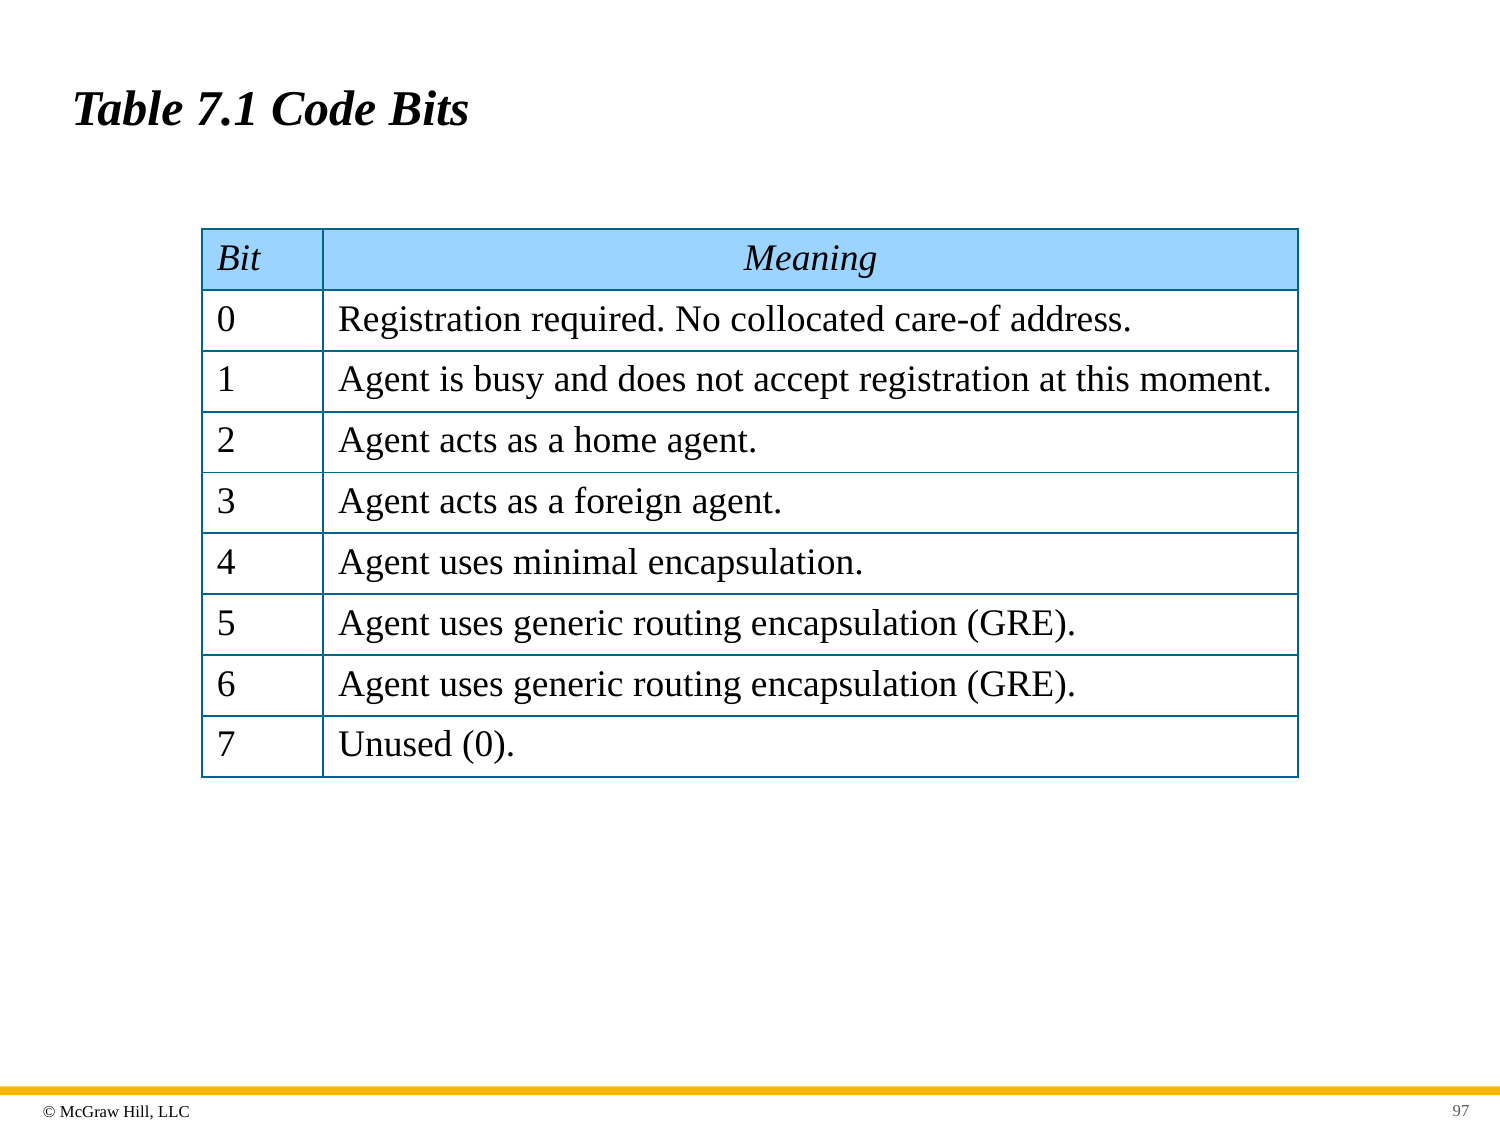

# Table 7.1 Code Bits
| Bit | Meaning |
| --- | --- |
| 0 | Registration required. No collocated care-of address. |
| 1 | Agent is busy and does not accept registration at this moment. |
| 2 | Agent acts as a home agent. |
| 3 | Agent acts as a foreign agent. |
| 4 | Agent uses minimal encapsulation. |
| 5 | Agent uses generic routing encapsulation (GRE). |
| 6 | Agent uses generic routing encapsulation (GRE). |
| 7 | Unused (0). |
97